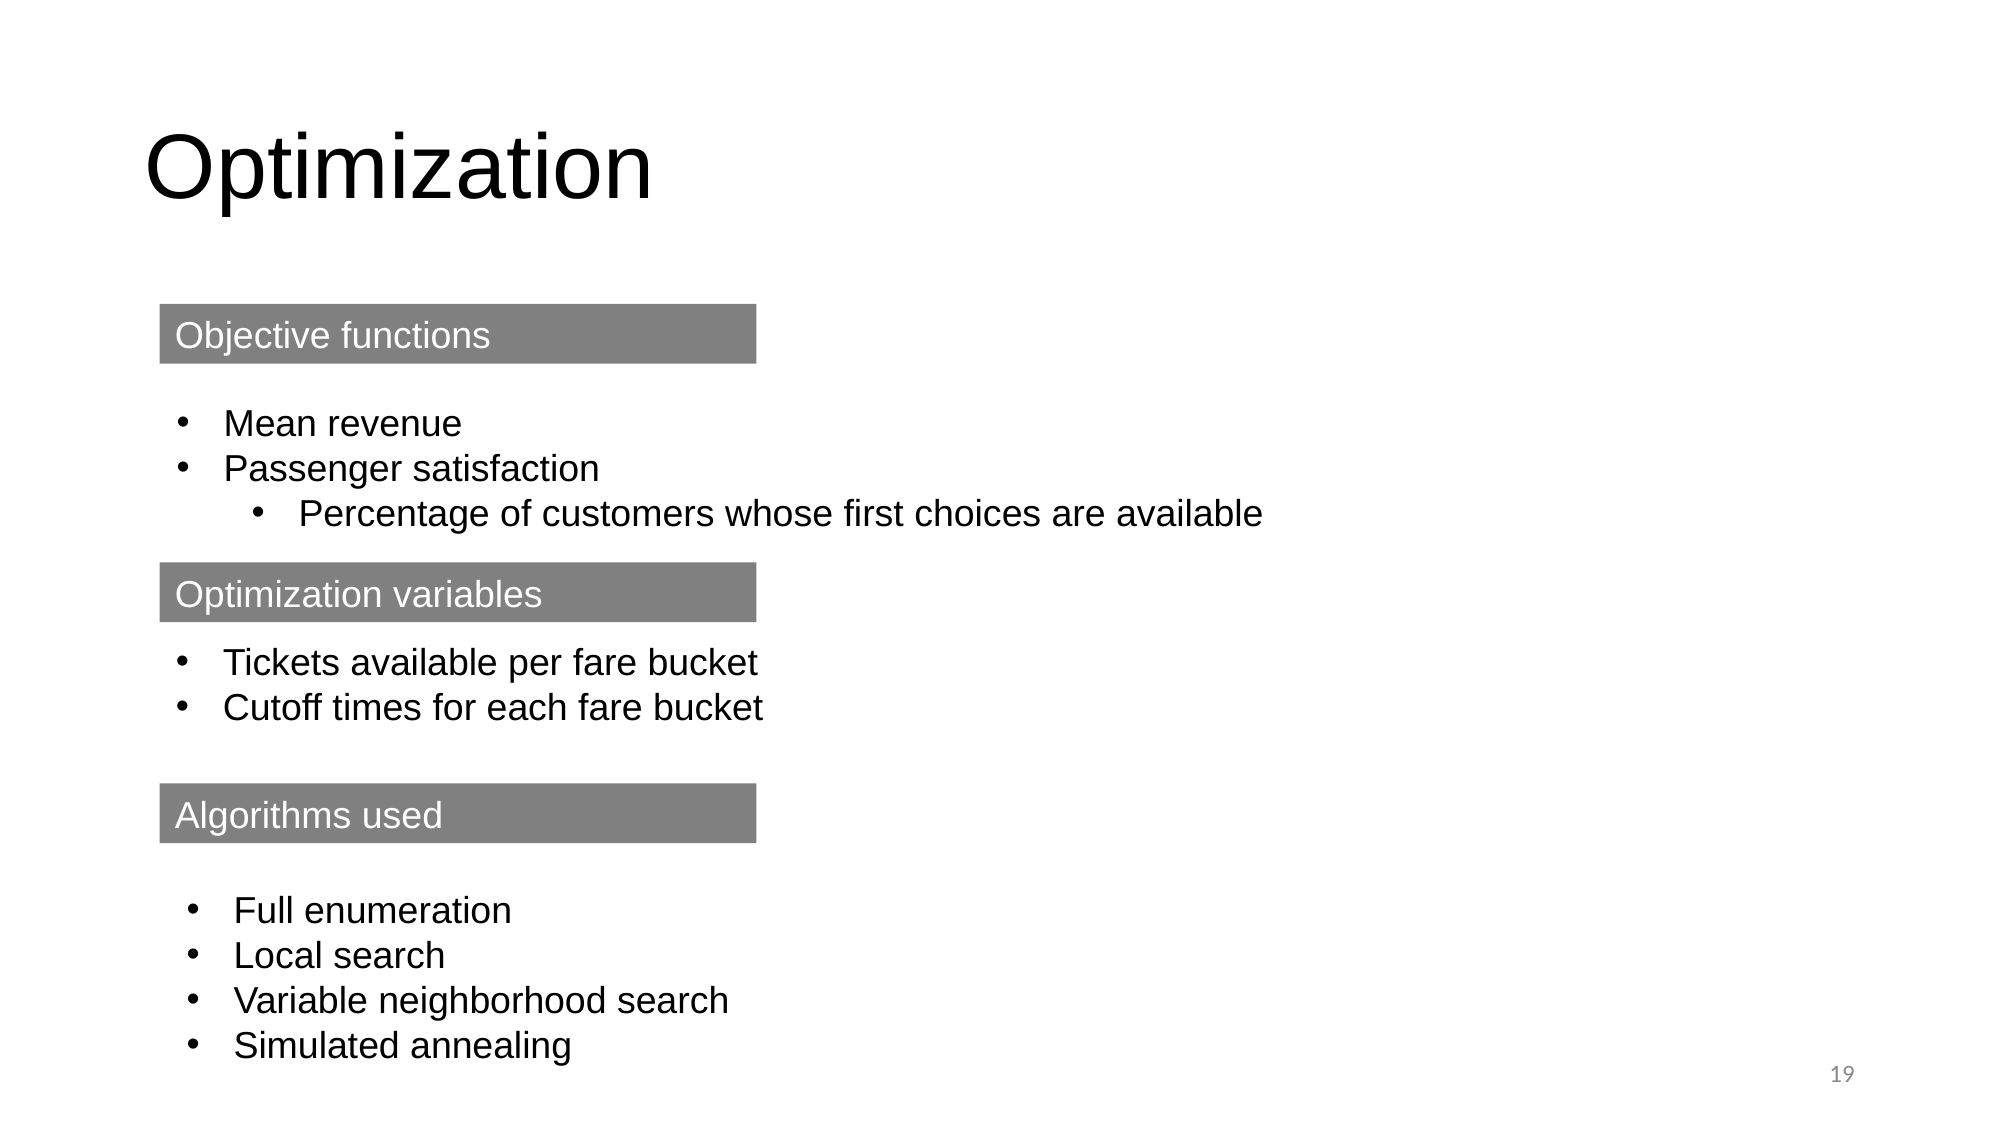

# Optimization

Objective functions
Mean revenue
Passenger satisfaction
Percentage of customers whose first choices are available

Optimization variables
Tickets available per fare bucket
Cutoff times for each fare bucket

Algorithms used
Full enumeration
Local search
Variable neighborhood search
Simulated annealing
19